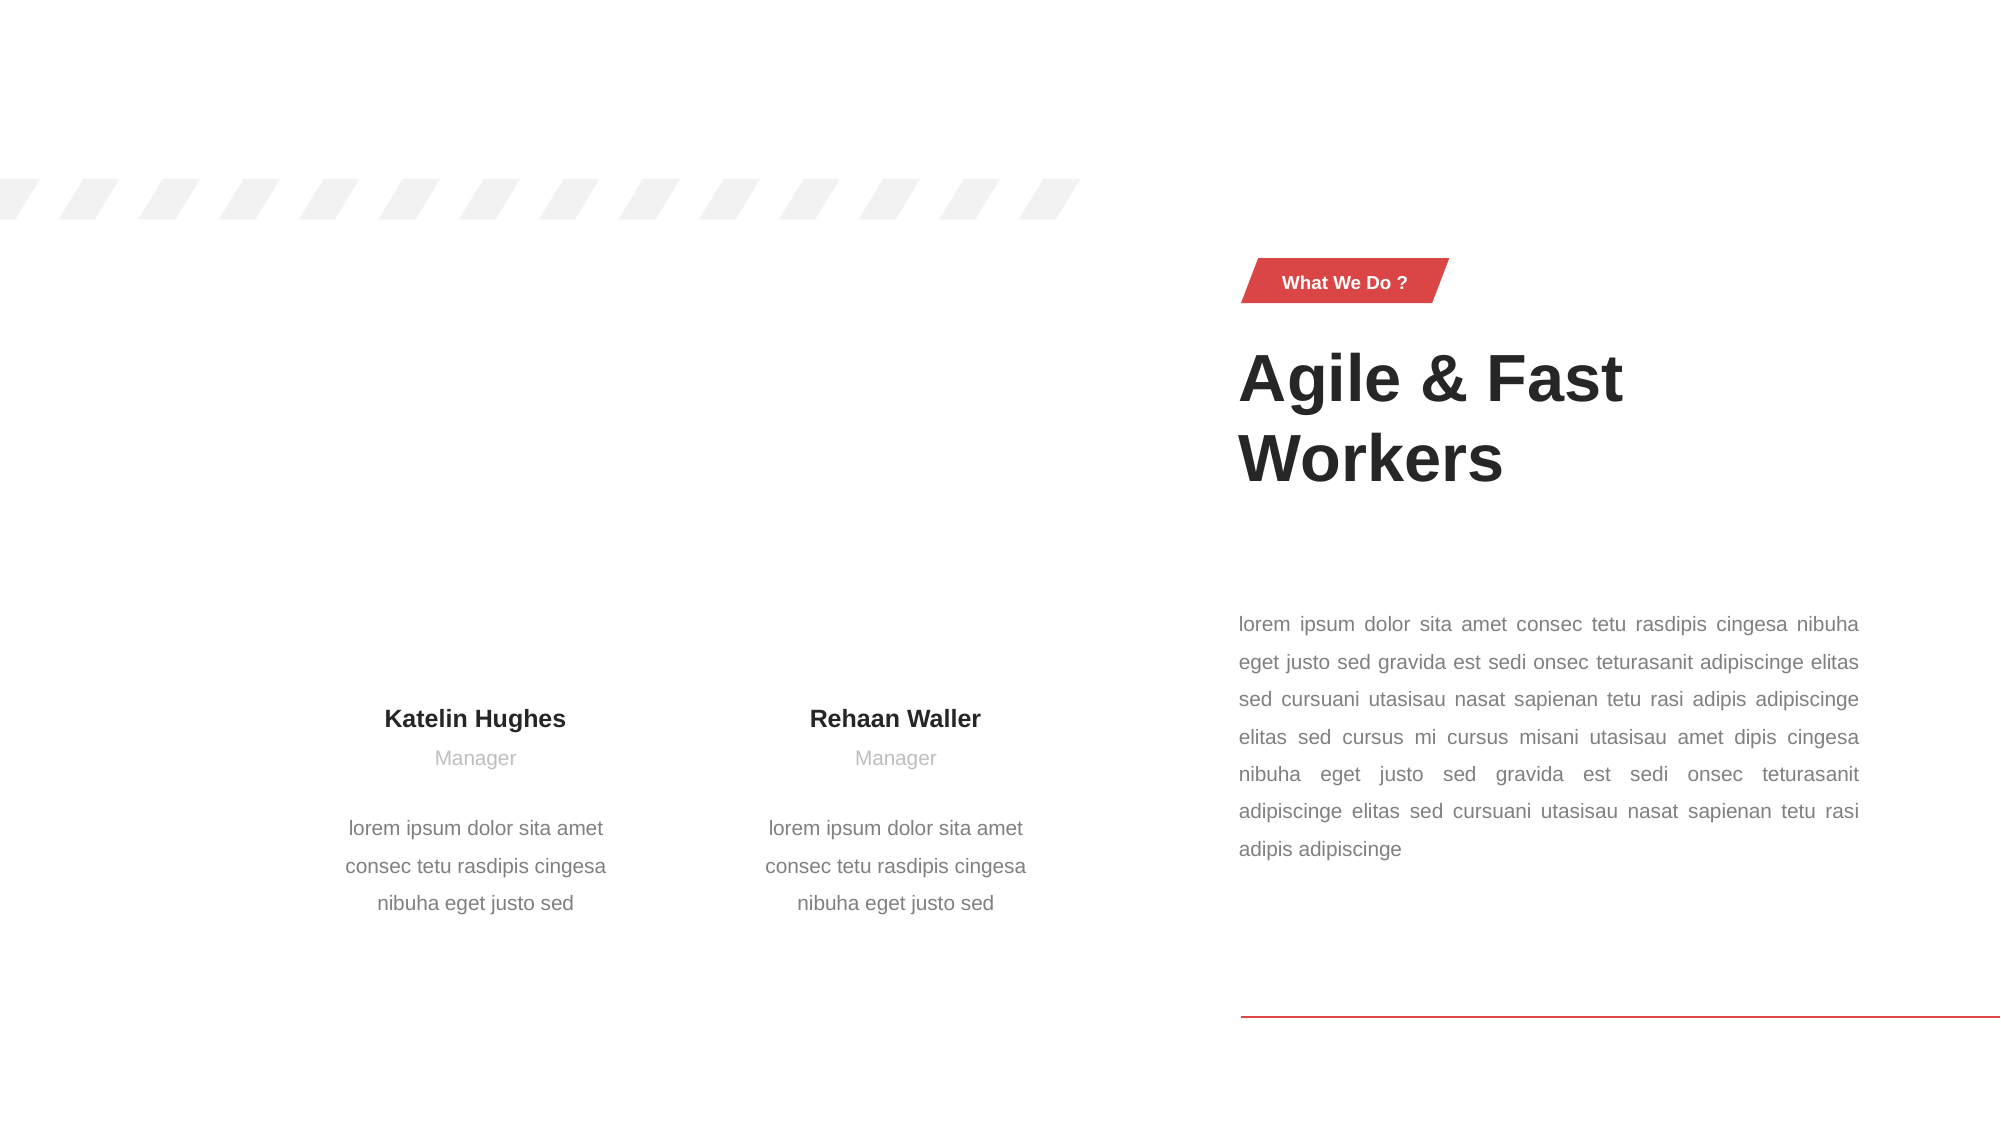

What We Do ?
Agile & Fast Workers
lorem ipsum dolor sita amet consec tetu rasdipis cingesa nibuha eget justo sed gravida est sedi onsec teturasanit adipiscinge elitas sed cursuani utasisau nasat sapienan tetu rasi adipis adipiscinge elitas sed cursus mi cursus misani utasisau amet dipis cingesa nibuha eget justo sed gravida est sedi onsec teturasanit adipiscinge elitas sed cursuani utasisau nasat sapienan tetu rasi adipis adipiscinge
Katelin Hughes
Rehaan Waller
Manager
Manager
lorem ipsum dolor sita amet consec tetu rasdipis cingesa nibuha eget justo sed
lorem ipsum dolor sita amet consec tetu rasdipis cingesa nibuha eget justo sed